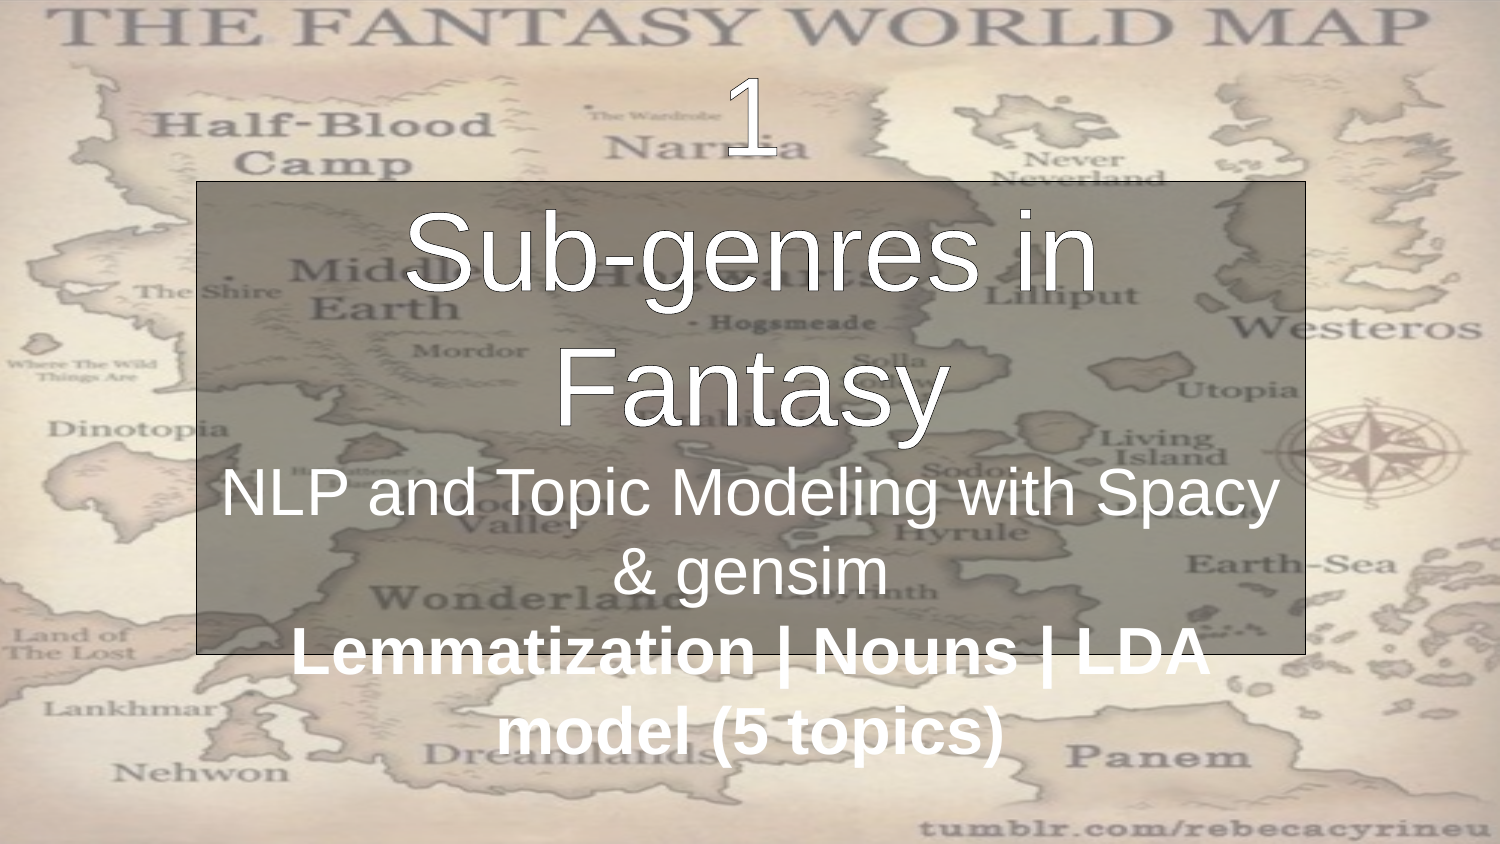

# 1 Sub-genres in Fantasy NLP and Topic Modeling with Spacy & gensim Lemmatization | Nouns | LDA model (5 topics)